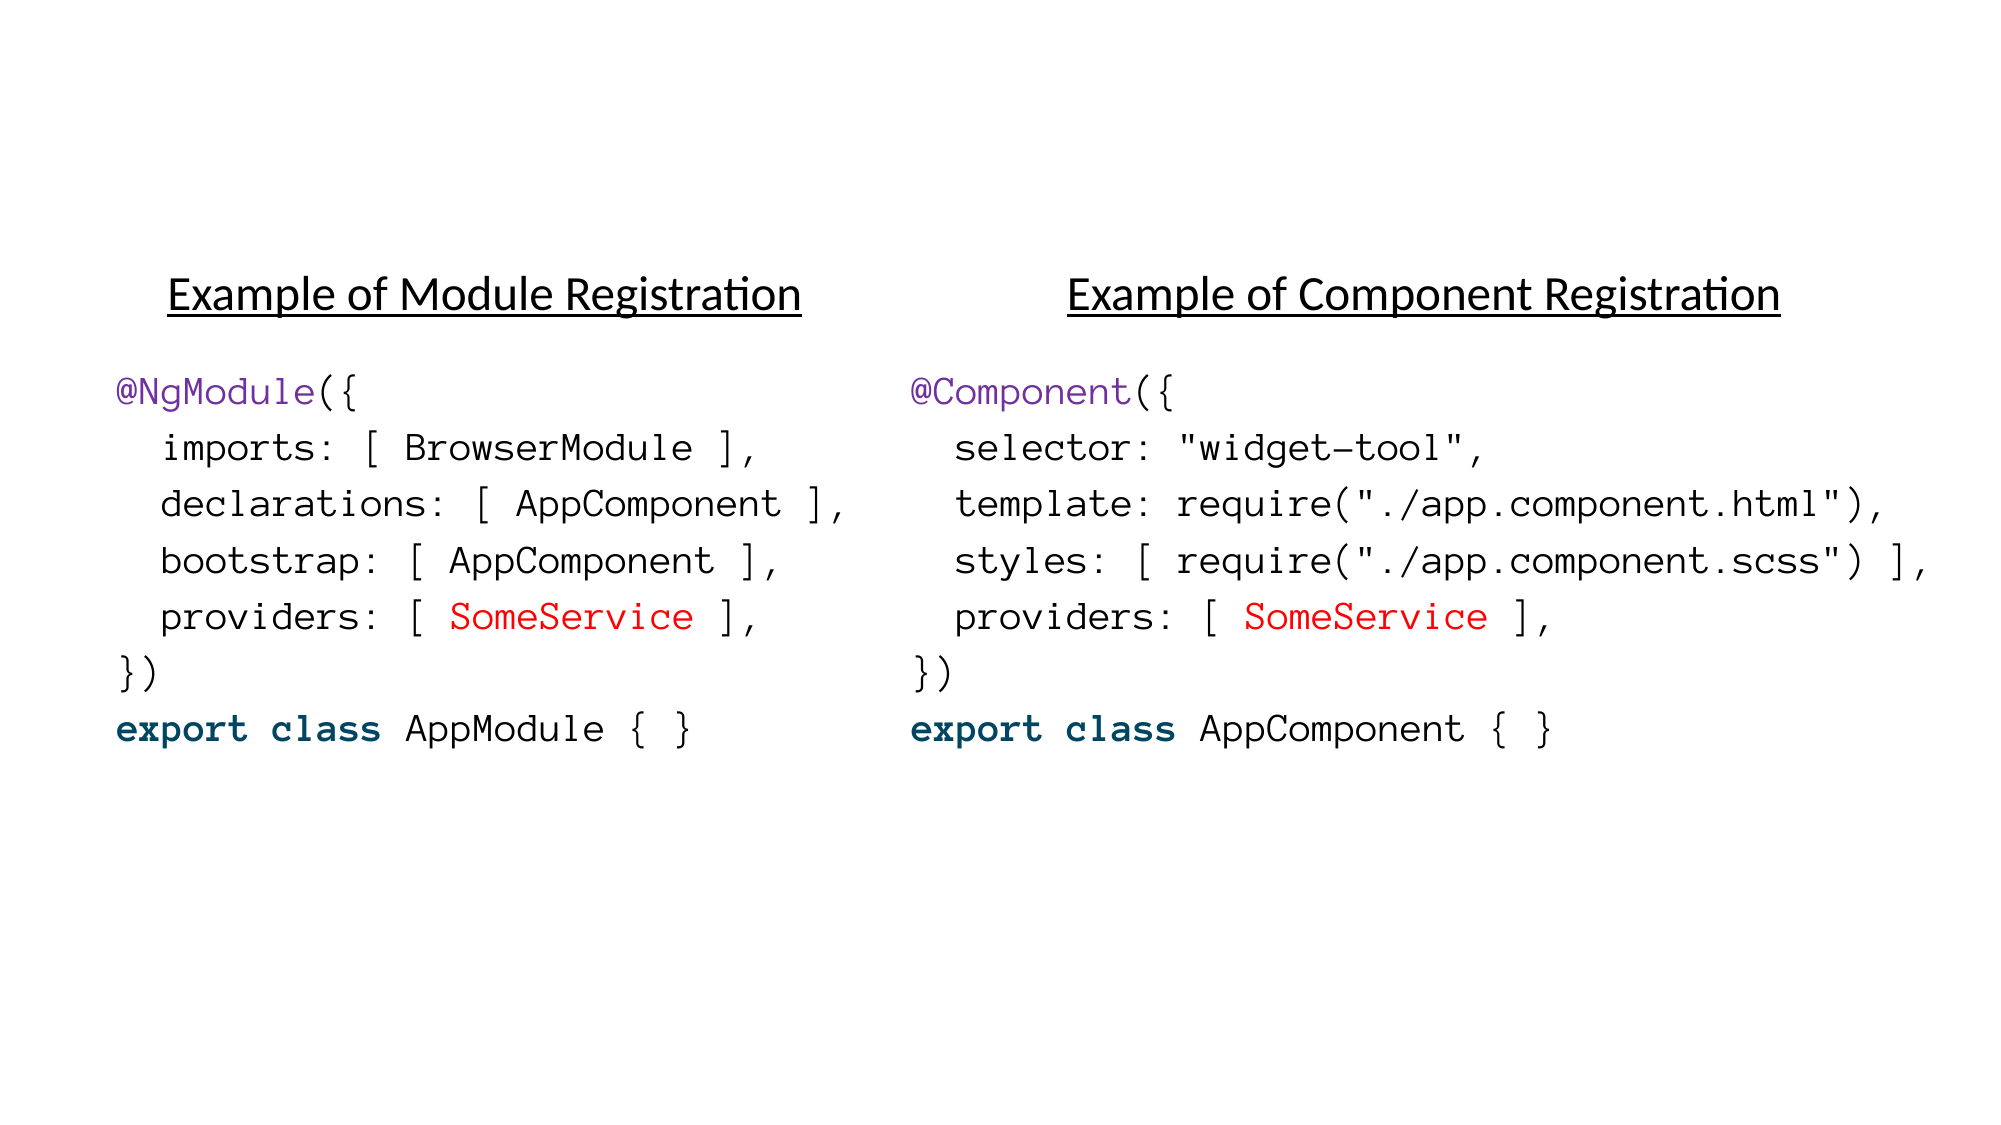

Example of Module Registration
Example of Component Registration
@Component({
  selector: "widget-tool",
  template: require("./app.component.html"),
  styles: [ require("./app.component.scss") ],
  providers: [ SomeService ],
})
export class AppComponent { }
@NgModule({
  imports: [ BrowserModule ],
  declarations: [ AppComponent ],
  bootstrap: [ AppComponent ],
  providers: [ SomeService ],
})
export class AppModule { }